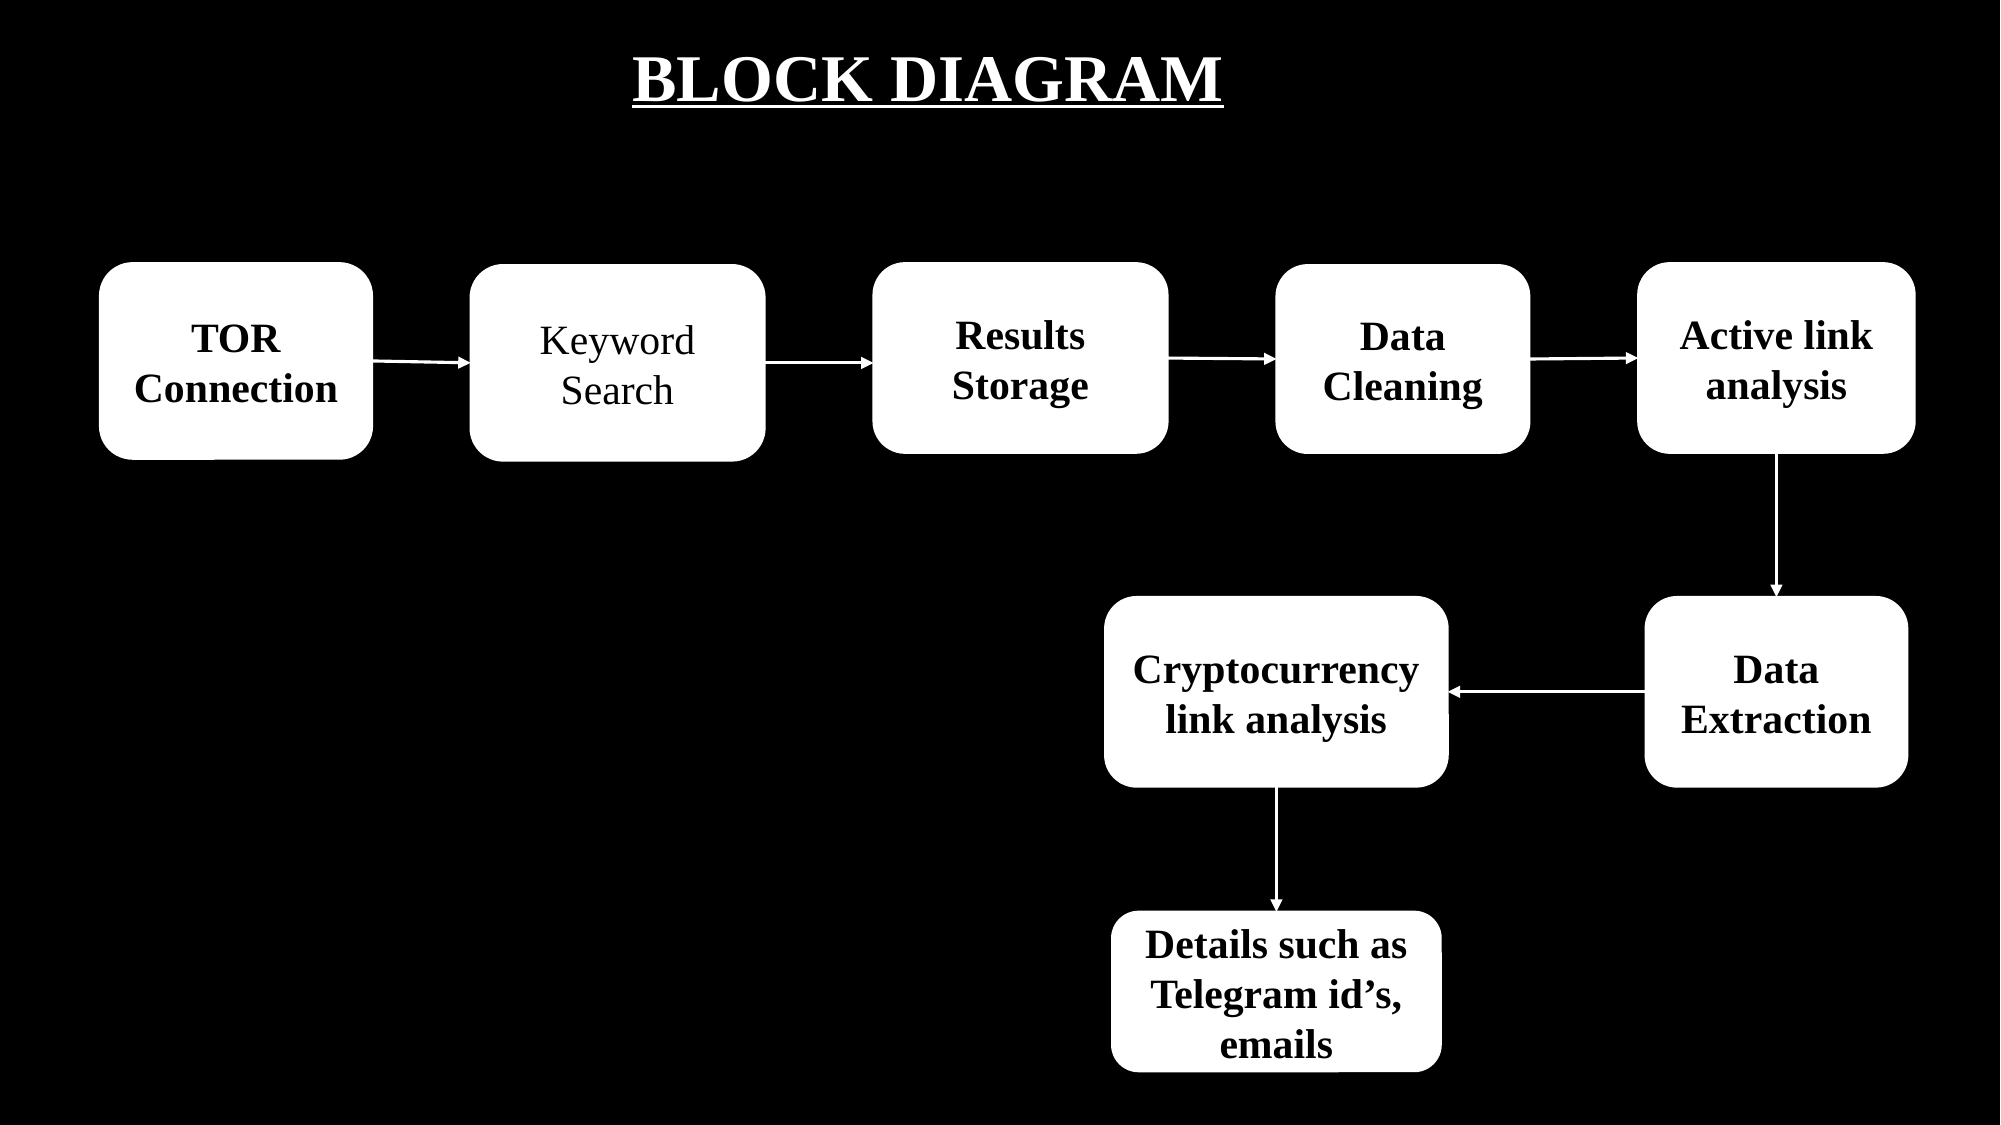

BLOCK DIAGRAM
TOR Connection
Results Storage
Active link analysis
Keyword Search
Data Cleaning
Cryptocurrency link analysis
Data Extraction
Details such as Telegram id’s, emails